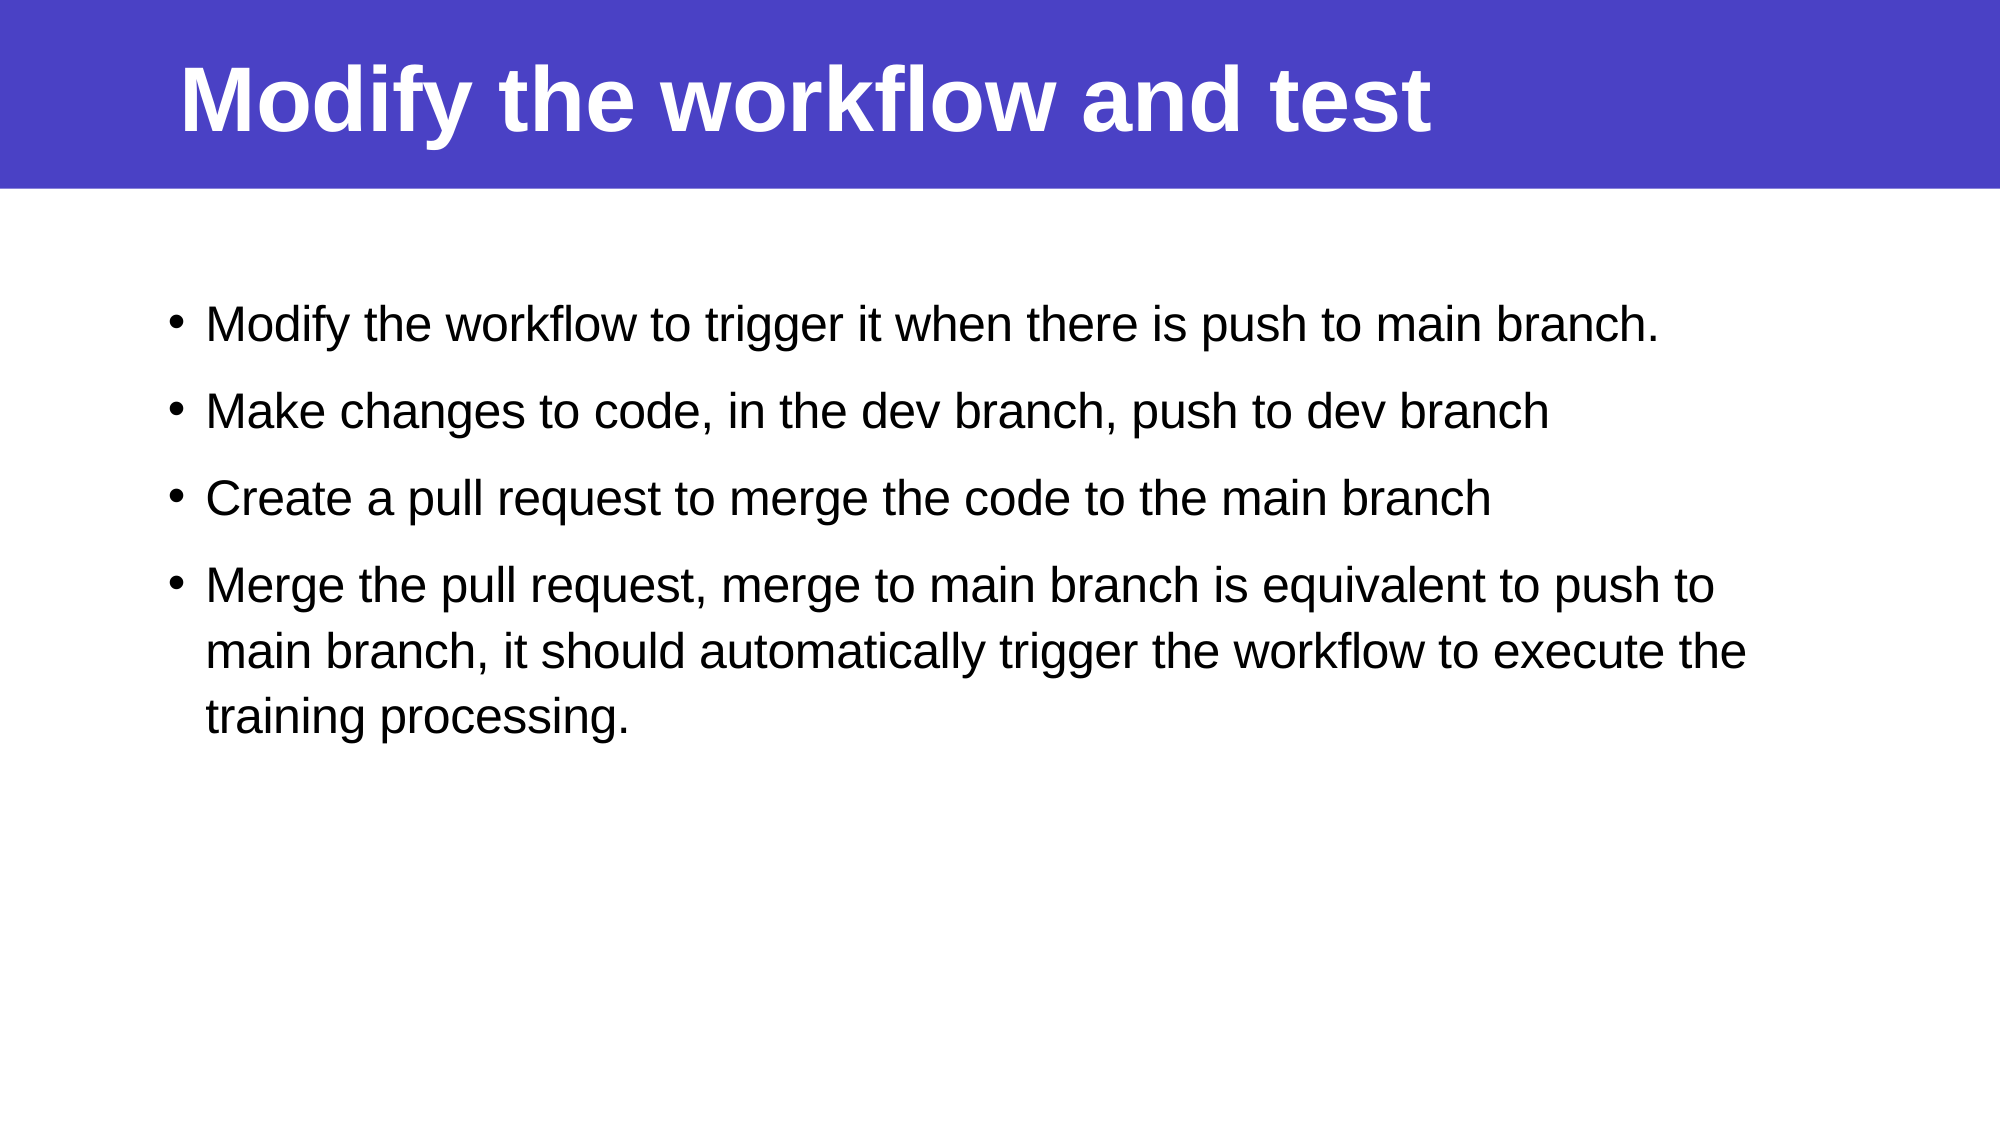

# Modify the workflow and test
Modify the workflow to trigger it when there is push to main branch.
Make changes to code, in the dev branch, push to dev branch
Create a pull request to merge the code to the main branch
Merge the pull request, merge to main branch is equivalent to push to main branch, it should automatically trigger the workflow to execute the training processing.